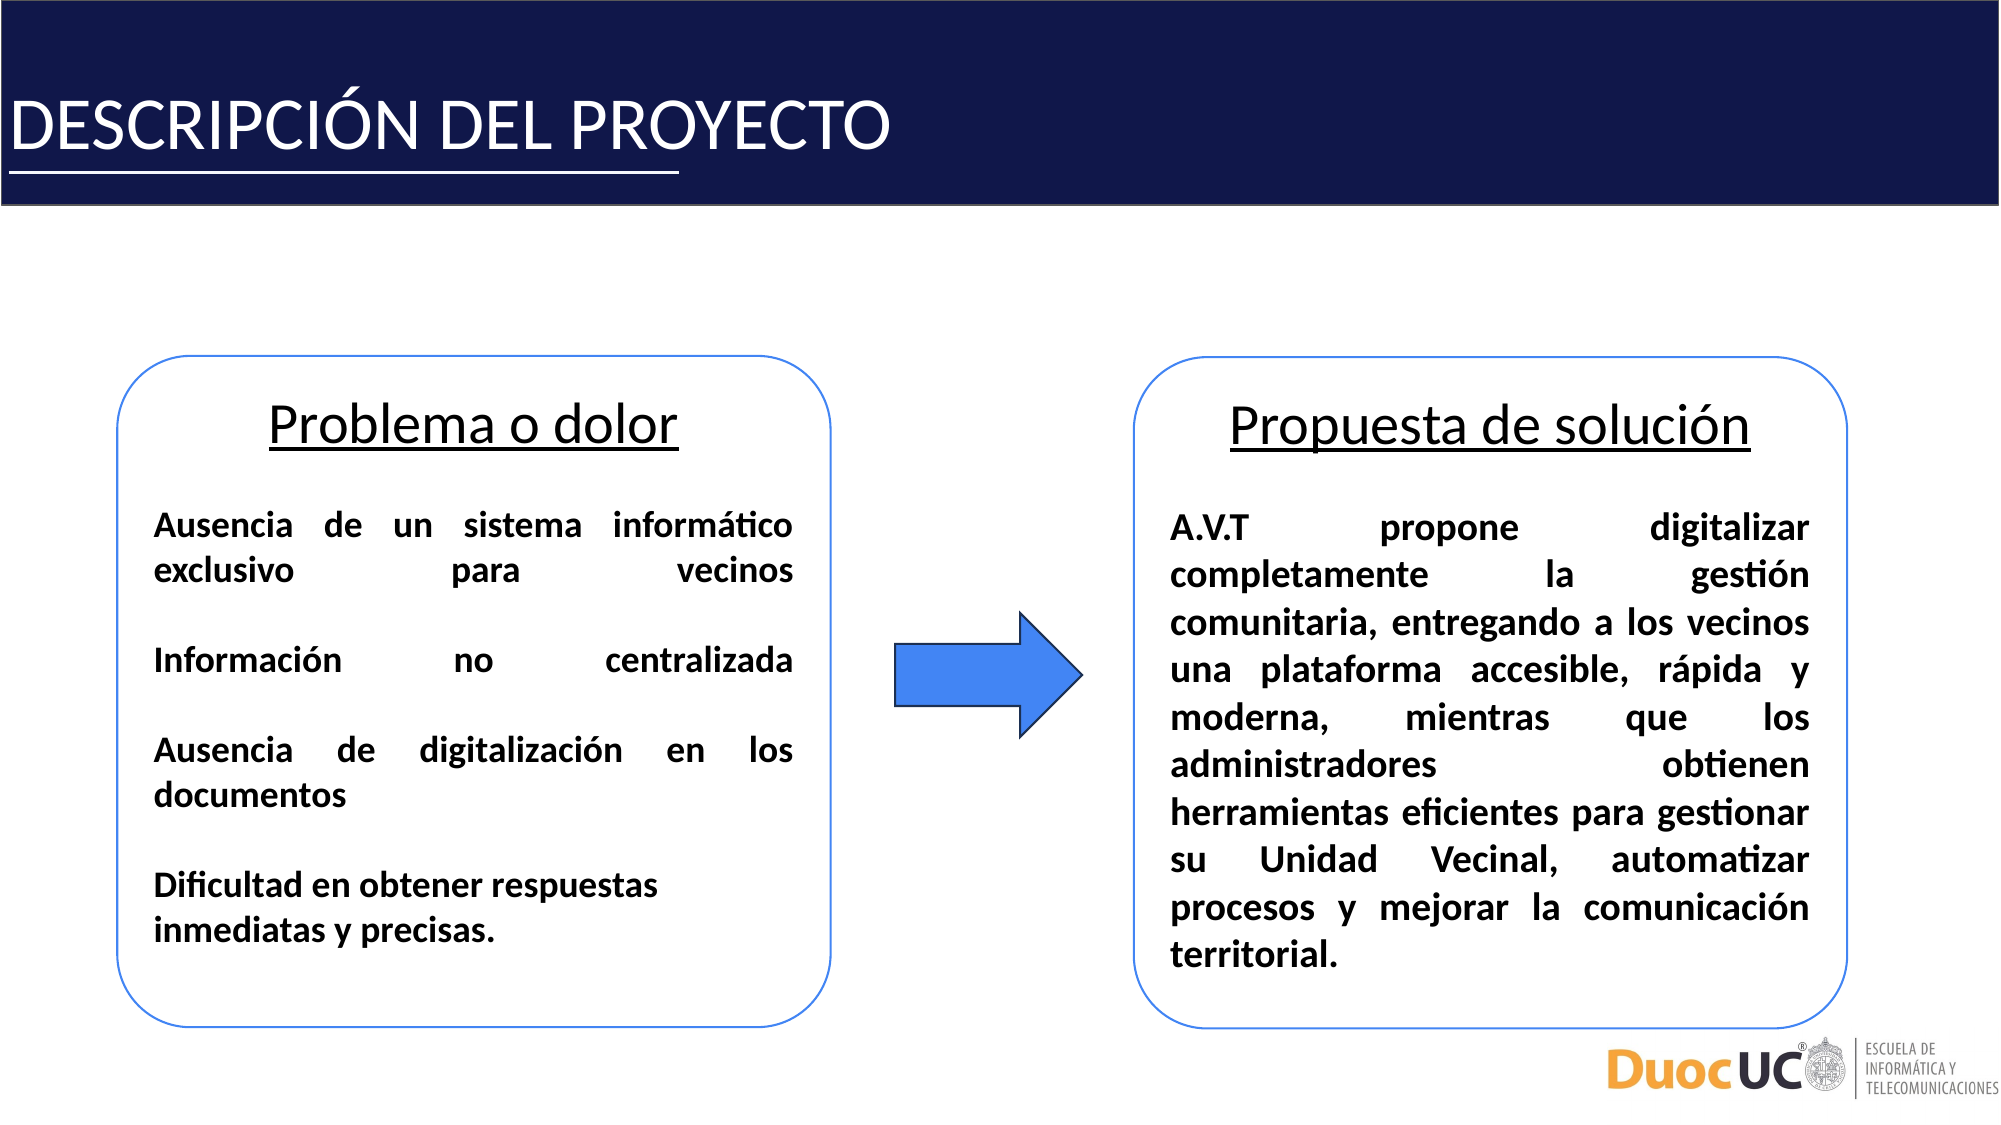

DESCRIPCIÓN DEL PROYECTO
Problema o dolor

Ausencia de un sistema informático exclusivo para vecinos
Información no centralizada
Ausencia de digitalización en los documentos

Dificultad en obtener respuestas inmediatas y precisas.

Propuesta de solución

A.V.T propone digitalizar completamente la gestión comunitaria, entregando a los vecinos una plataforma accesible, rápida y moderna, mientras que los administradores obtienen herramientas eficientes para gestionar su Unidad Vecinal, automatizar procesos y mejorar la comunicación territorial.